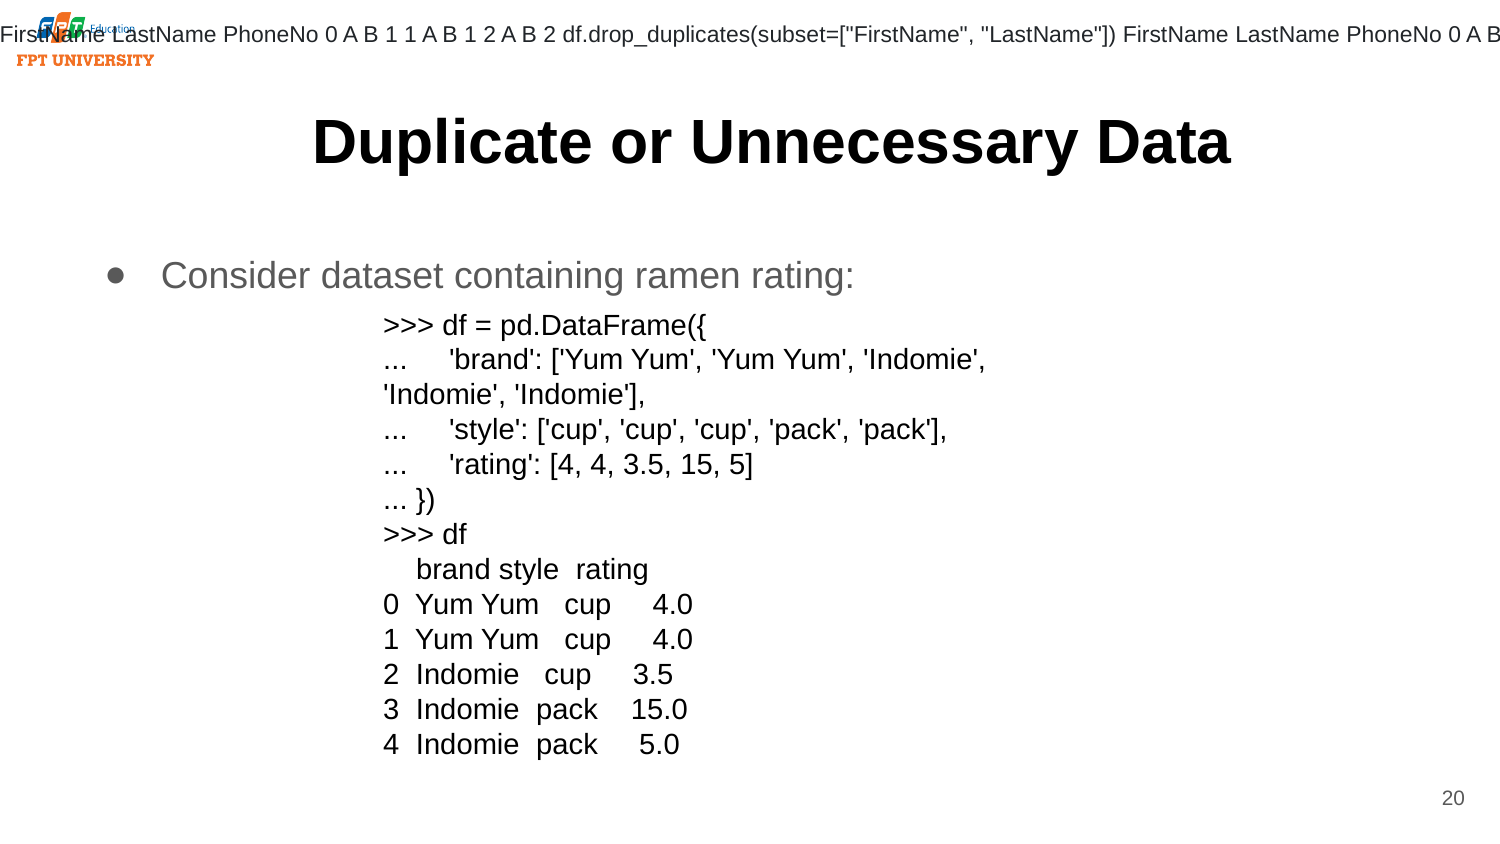

df FirstName LastName PhoneNo 0 A B 1 1 A B 1 2 A B 2 df.drop_duplicates(subset=["FirstName", "LastName"]) FirstName LastName PhoneNo 0 A B 1
# Duplicate or Unnecessary Data
Consider dataset containing ramen rating:

>>> df = pd.DataFrame({
...     'brand': ['Yum Yum', 'Yum Yum', 'Indomie', 'Indomie', 'Indomie'],
...     'style': ['cup', 'cup', 'cup', 'pack', 'pack'],
...     'rating': [4, 4, 3.5, 15, 5]
... })
>>> df
    brand style  rating
0  Yum Yum   cup     4.0
1  Yum Yum   cup     4.0
2  Indomie   cup     3.5
3  Indomie  pack    15.0
4  Indomie  pack     5.0
20